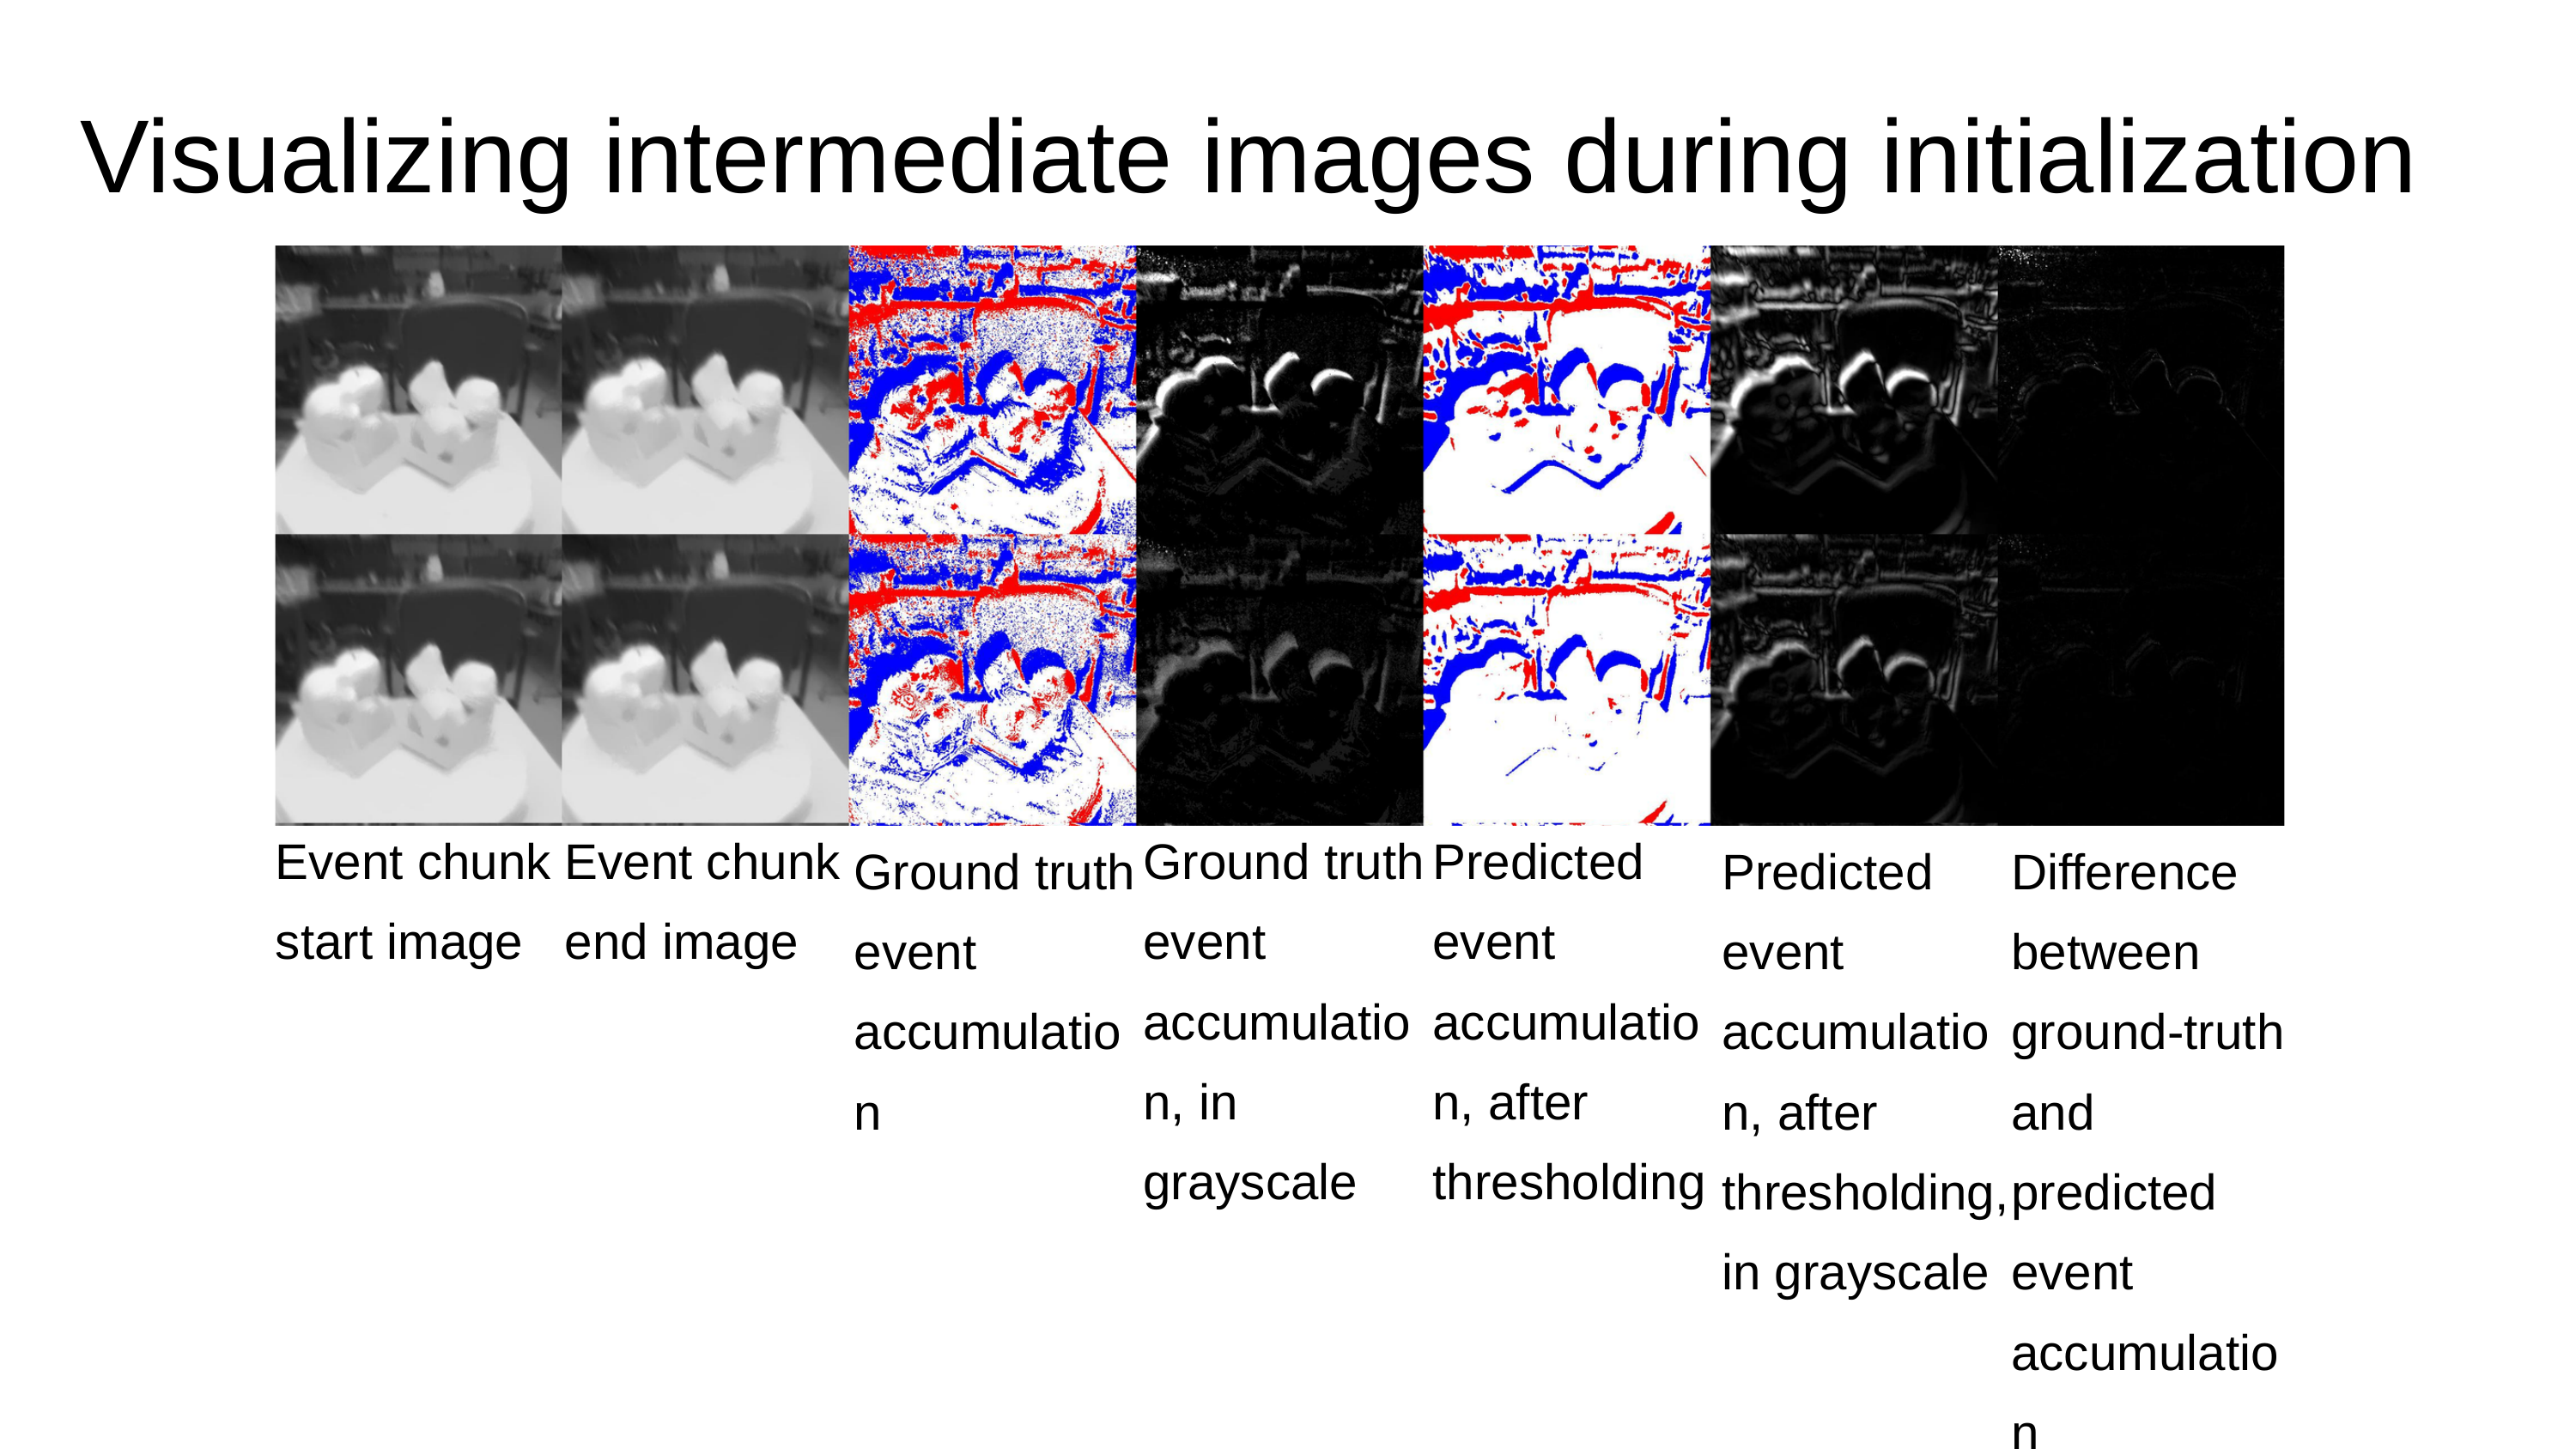

Visualizing intermediate images during initialization

Event chunk start image
Event chunk end image
Ground truth event accumulation, in grayscale
Predicted event accumulation, after thresholding
Ground truth event accumulation
Predicted event accumulation, after thresholding, in grayscale
Difference between ground-truth and predicted event accumulation